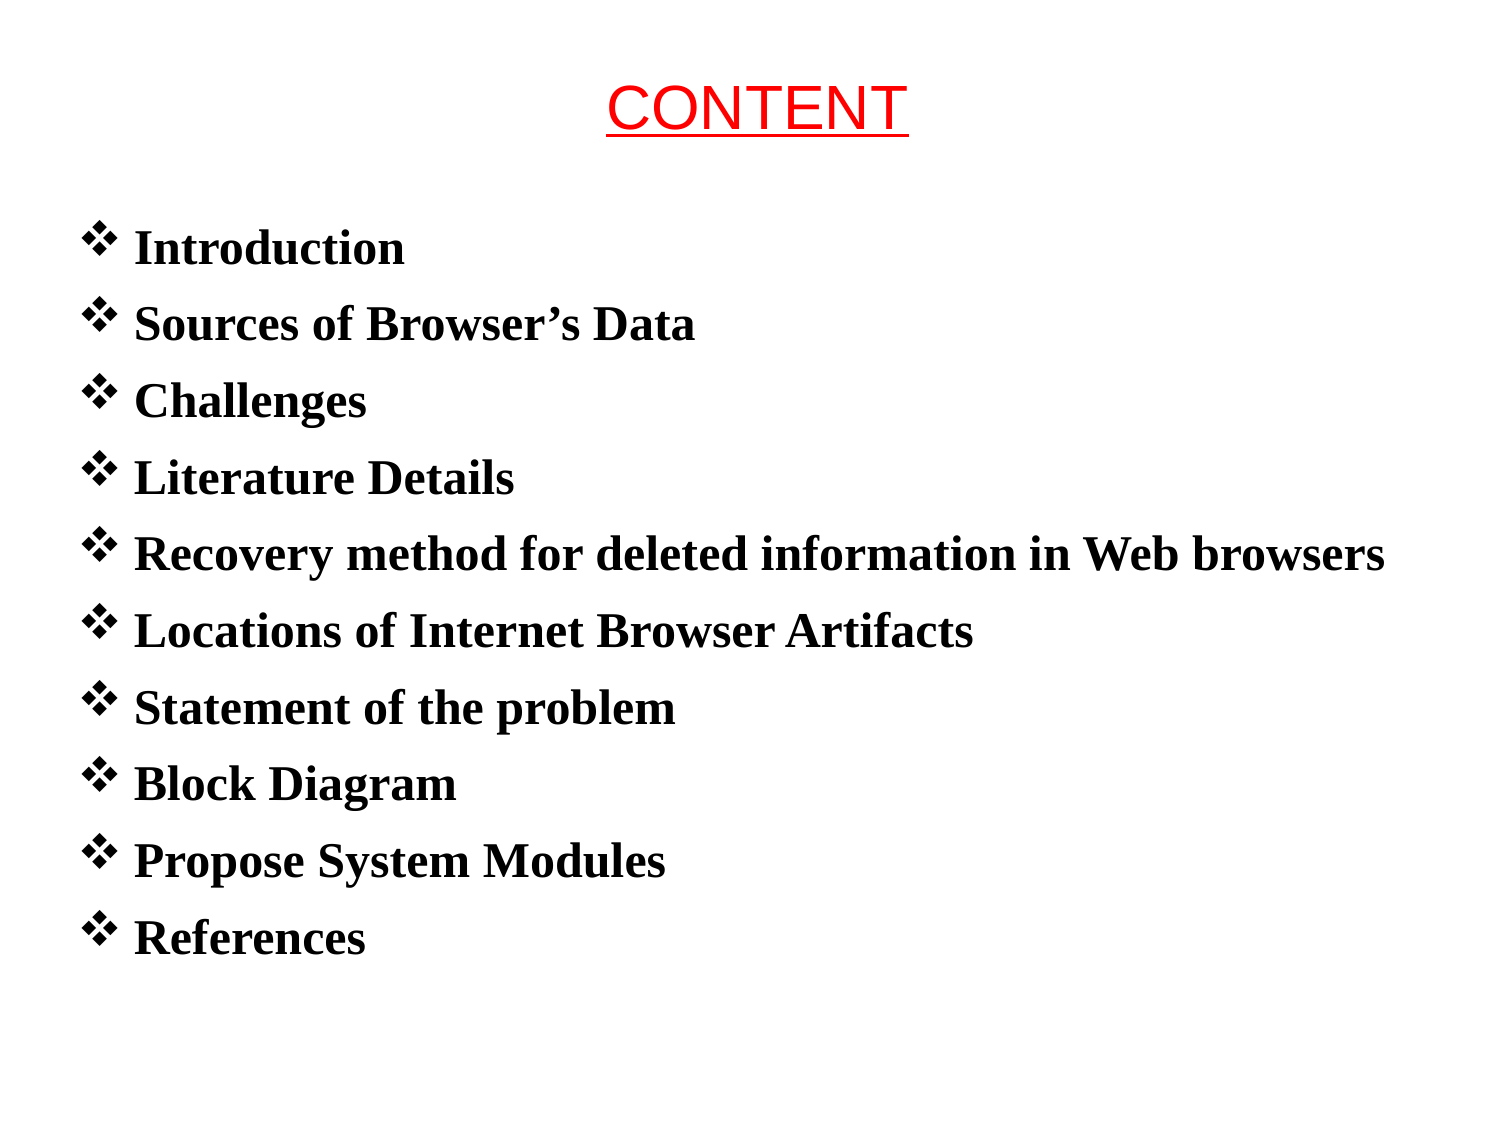

# Content
Introduction
Sources of Browser’s Data
Challenges
Literature Details
Recovery method for deleted information in Web browsers
Locations of Internet Browser Artifacts
Statement of the problem
Block Diagram
Propose System Modules
References